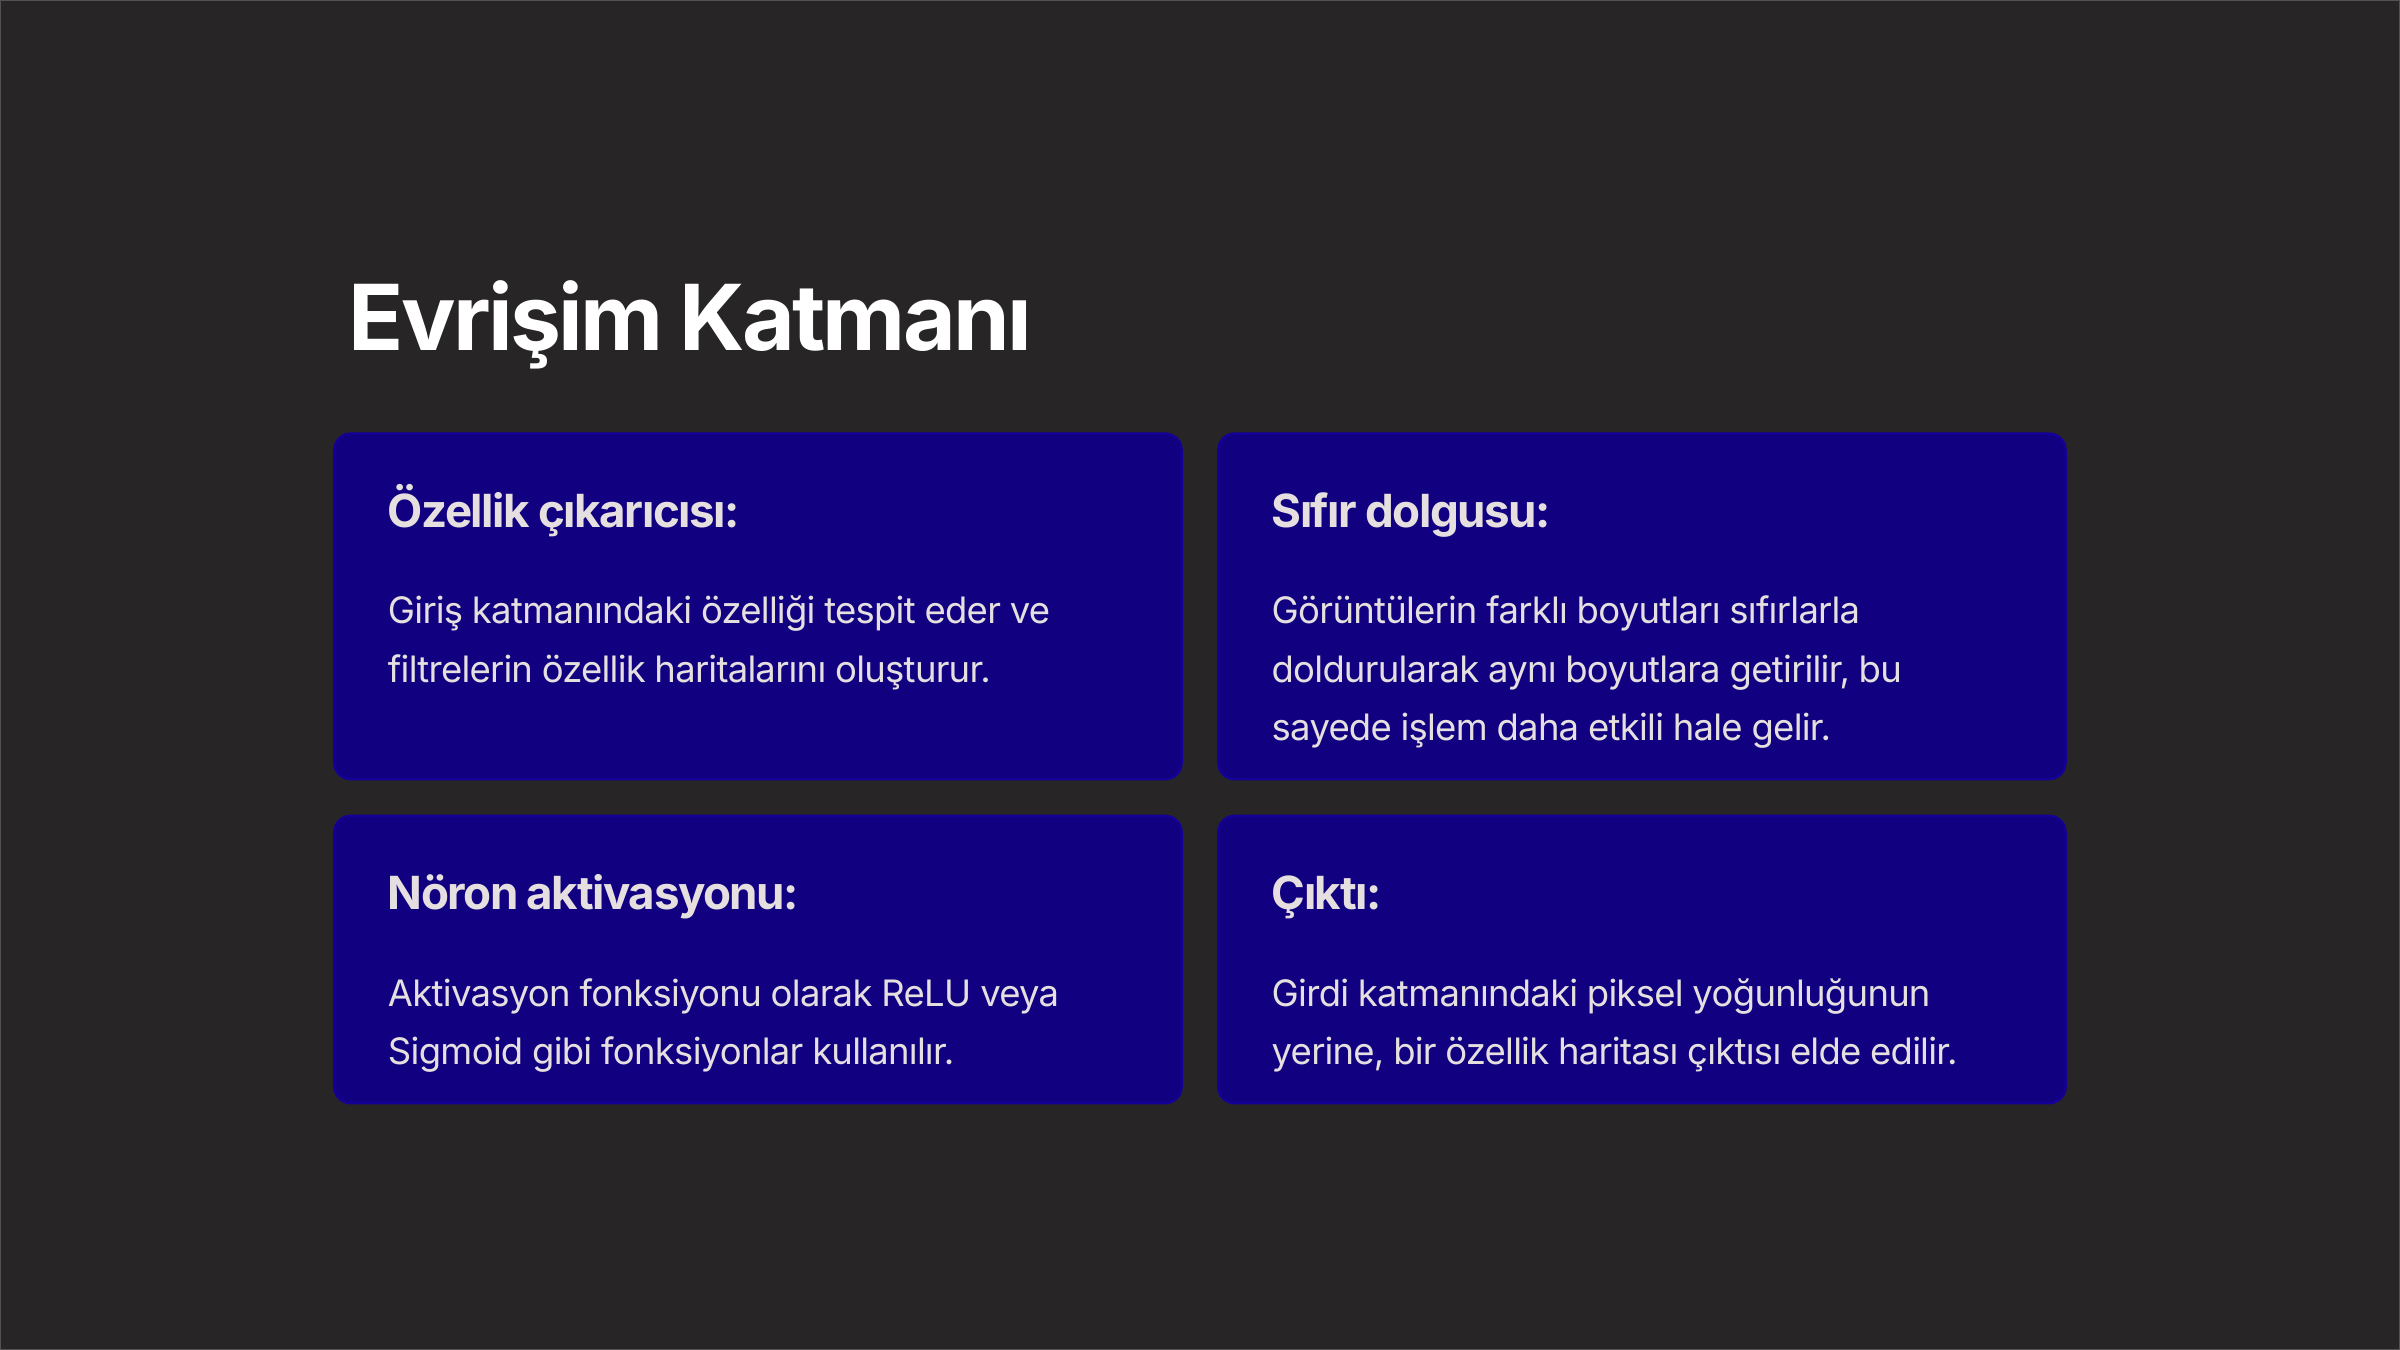

Evrişim Katmanı

Özellik çıkarıcısı:
Sıfır dolgusu:
Giriş katmanındaki özelliği tespit eder ve filtrelerin özellik haritalarını oluşturur.
Görüntülerin farklı boyutları sıfırlarla doldurularak aynı boyutlara getirilir, bu sayede işlem daha etkili hale gelir.

Nöron aktivasyonu:
Çıktı:
Aktivasyon fonksiyonu olarak ReLU veya Sigmoid gibi fonksiyonlar kullanılır.
Girdi katmanındaki piksel yoğunluğunun yerine, bir özellik haritası çıktısı elde edilir.